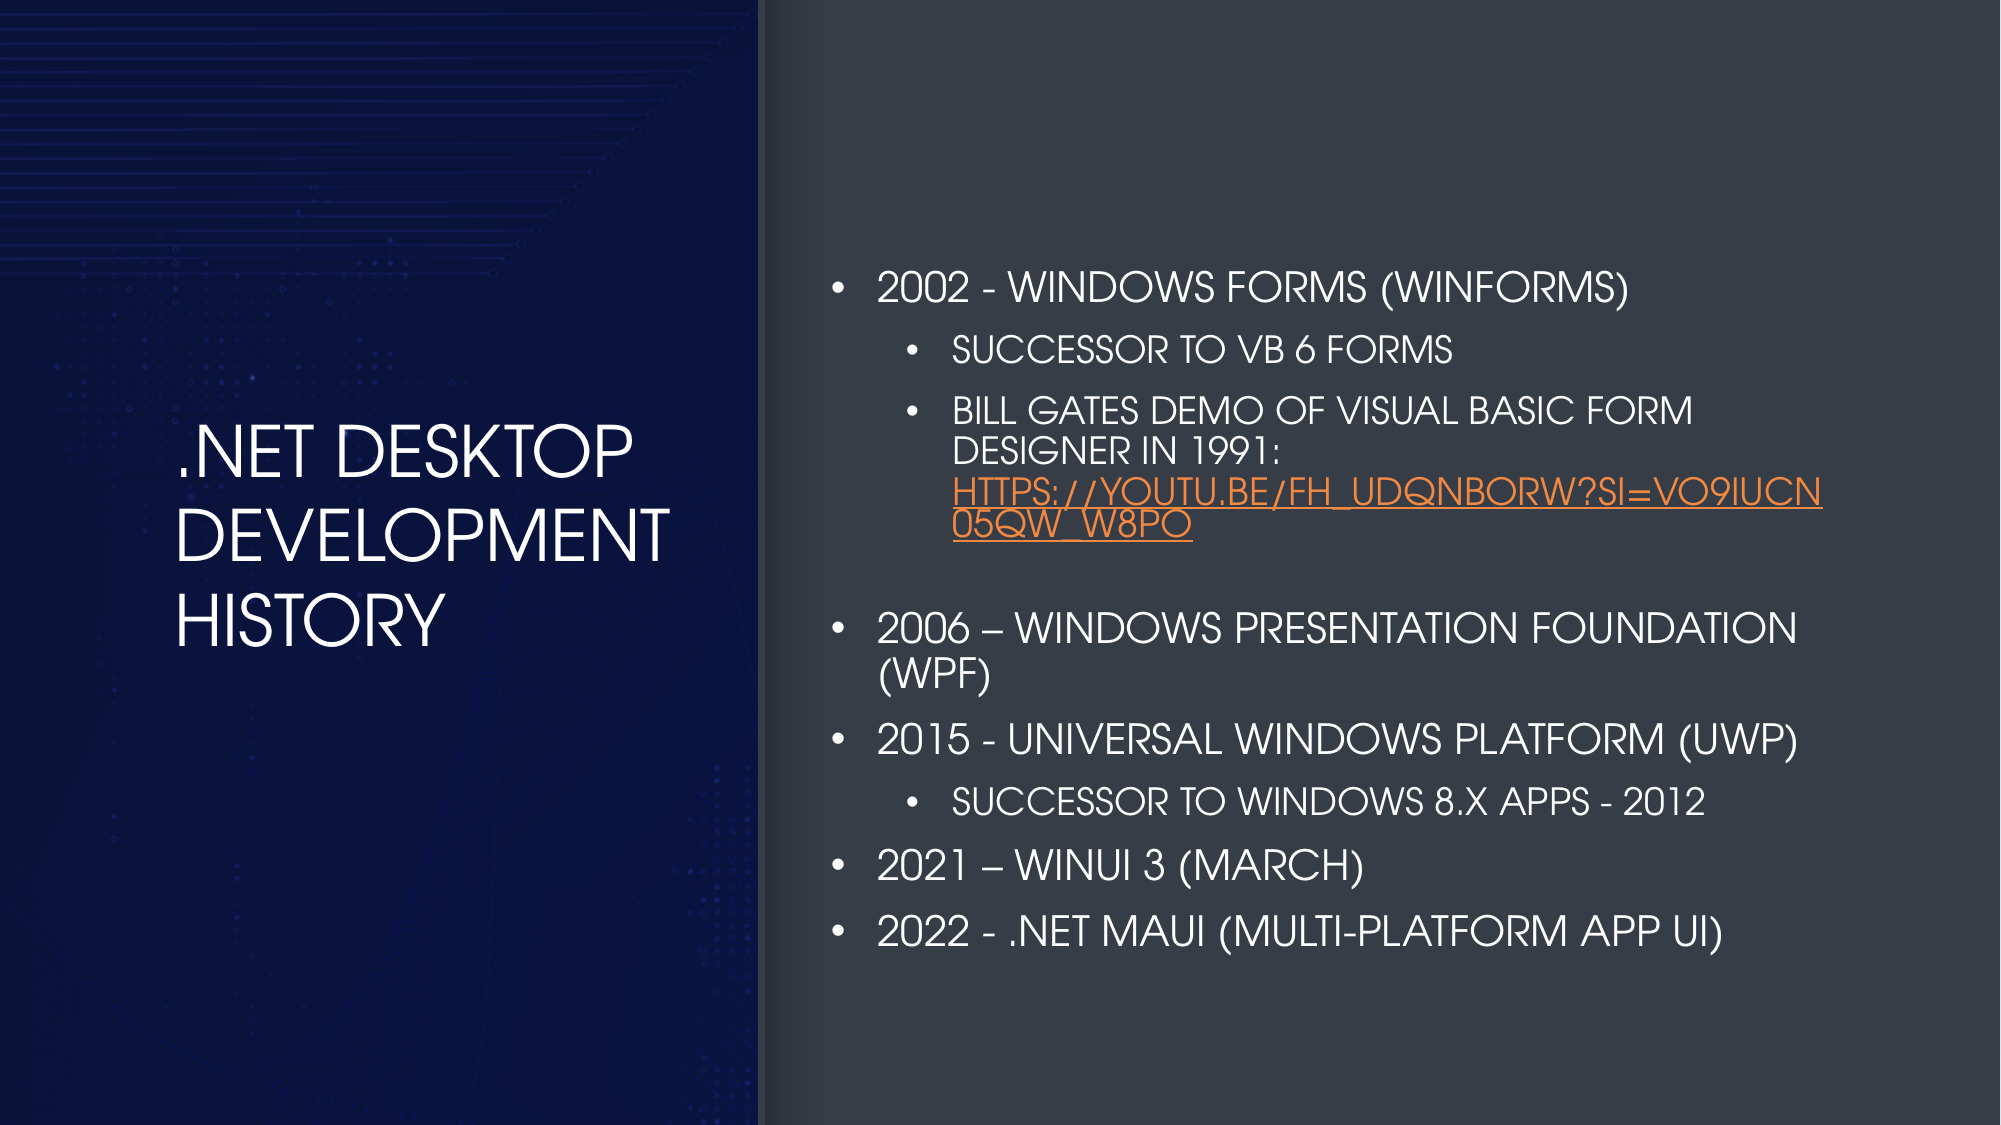

# .NET Desktop Development History
2002 - Windows Forms (WinForms)
Successor to VB 6 forms
Bill Gates demo of Visual Basic form designer in 1991: https://youtu.be/Fh_UDQnboRw?si=vO9IUCn05qW_w8PO
2006 – Windows Presentation Foundation (WPF)
2015 - Universal Windows Platform (UWP)
Successor to Windows 8.x apps - 2012
2021 – WinUI 3 (March)
2022 - .NET MAUI (Multi-platform App UI)